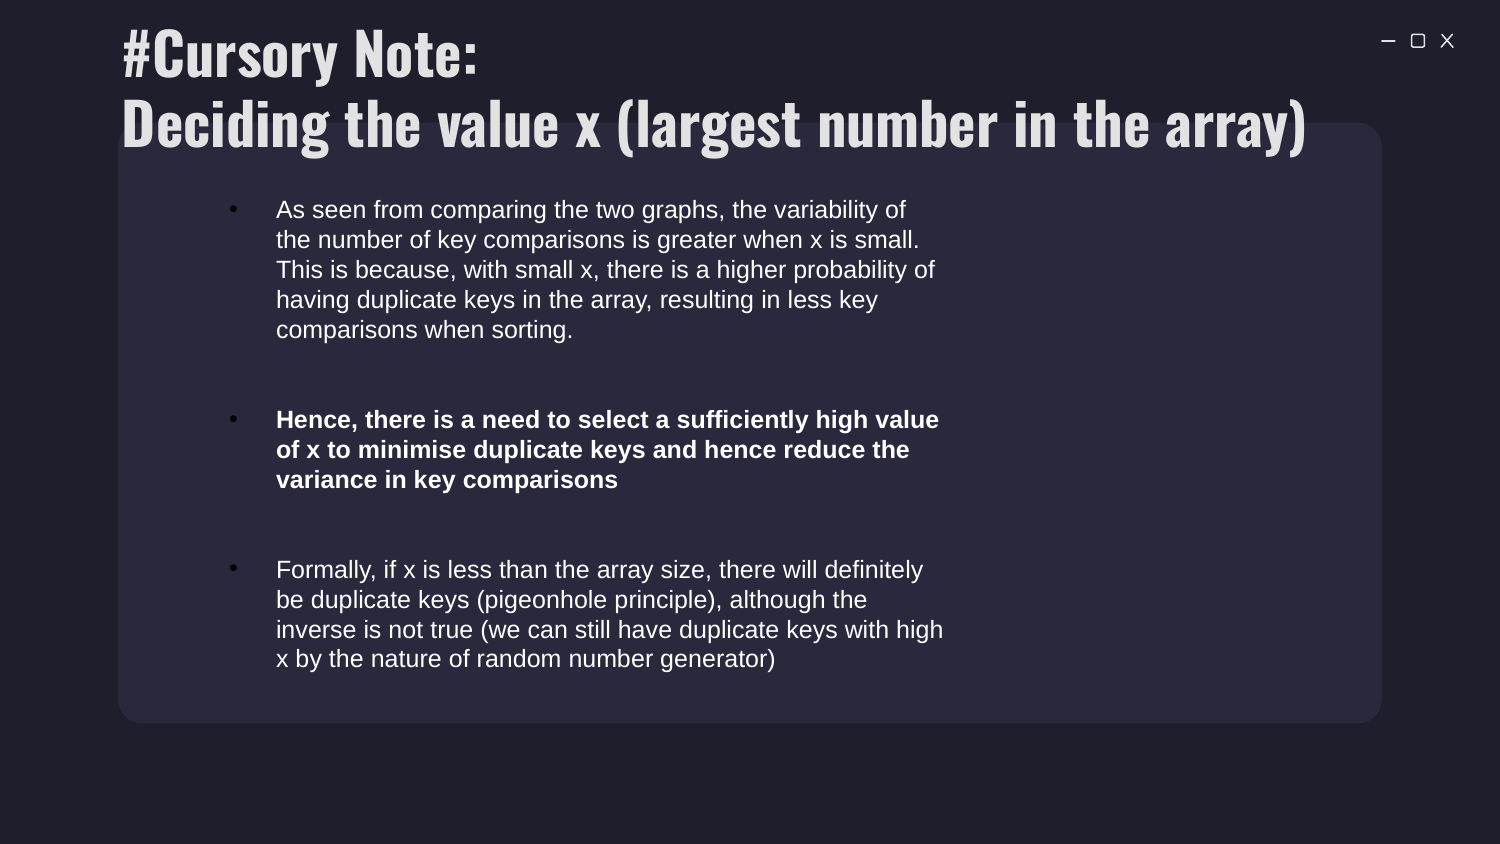

#Cursory Note:
Deciding the value x (largest number in the array)
As seen from comparing the two graphs, the variability of the number of key comparisons is greater when x is small. This is because, with small x, there is a higher probability of having duplicate keys in the array, resulting in less key comparisons when sorting.

Hence, there is a need to select a sufficiently high value of x to minimise duplicate keys and hence reduce the variance in key comparisons

Formally, if x is less than the array size, there will definitely be duplicate keys (pigeonhole principle), although the inverse is not true (we can still have duplicate keys with high x by the nature of random number generator)